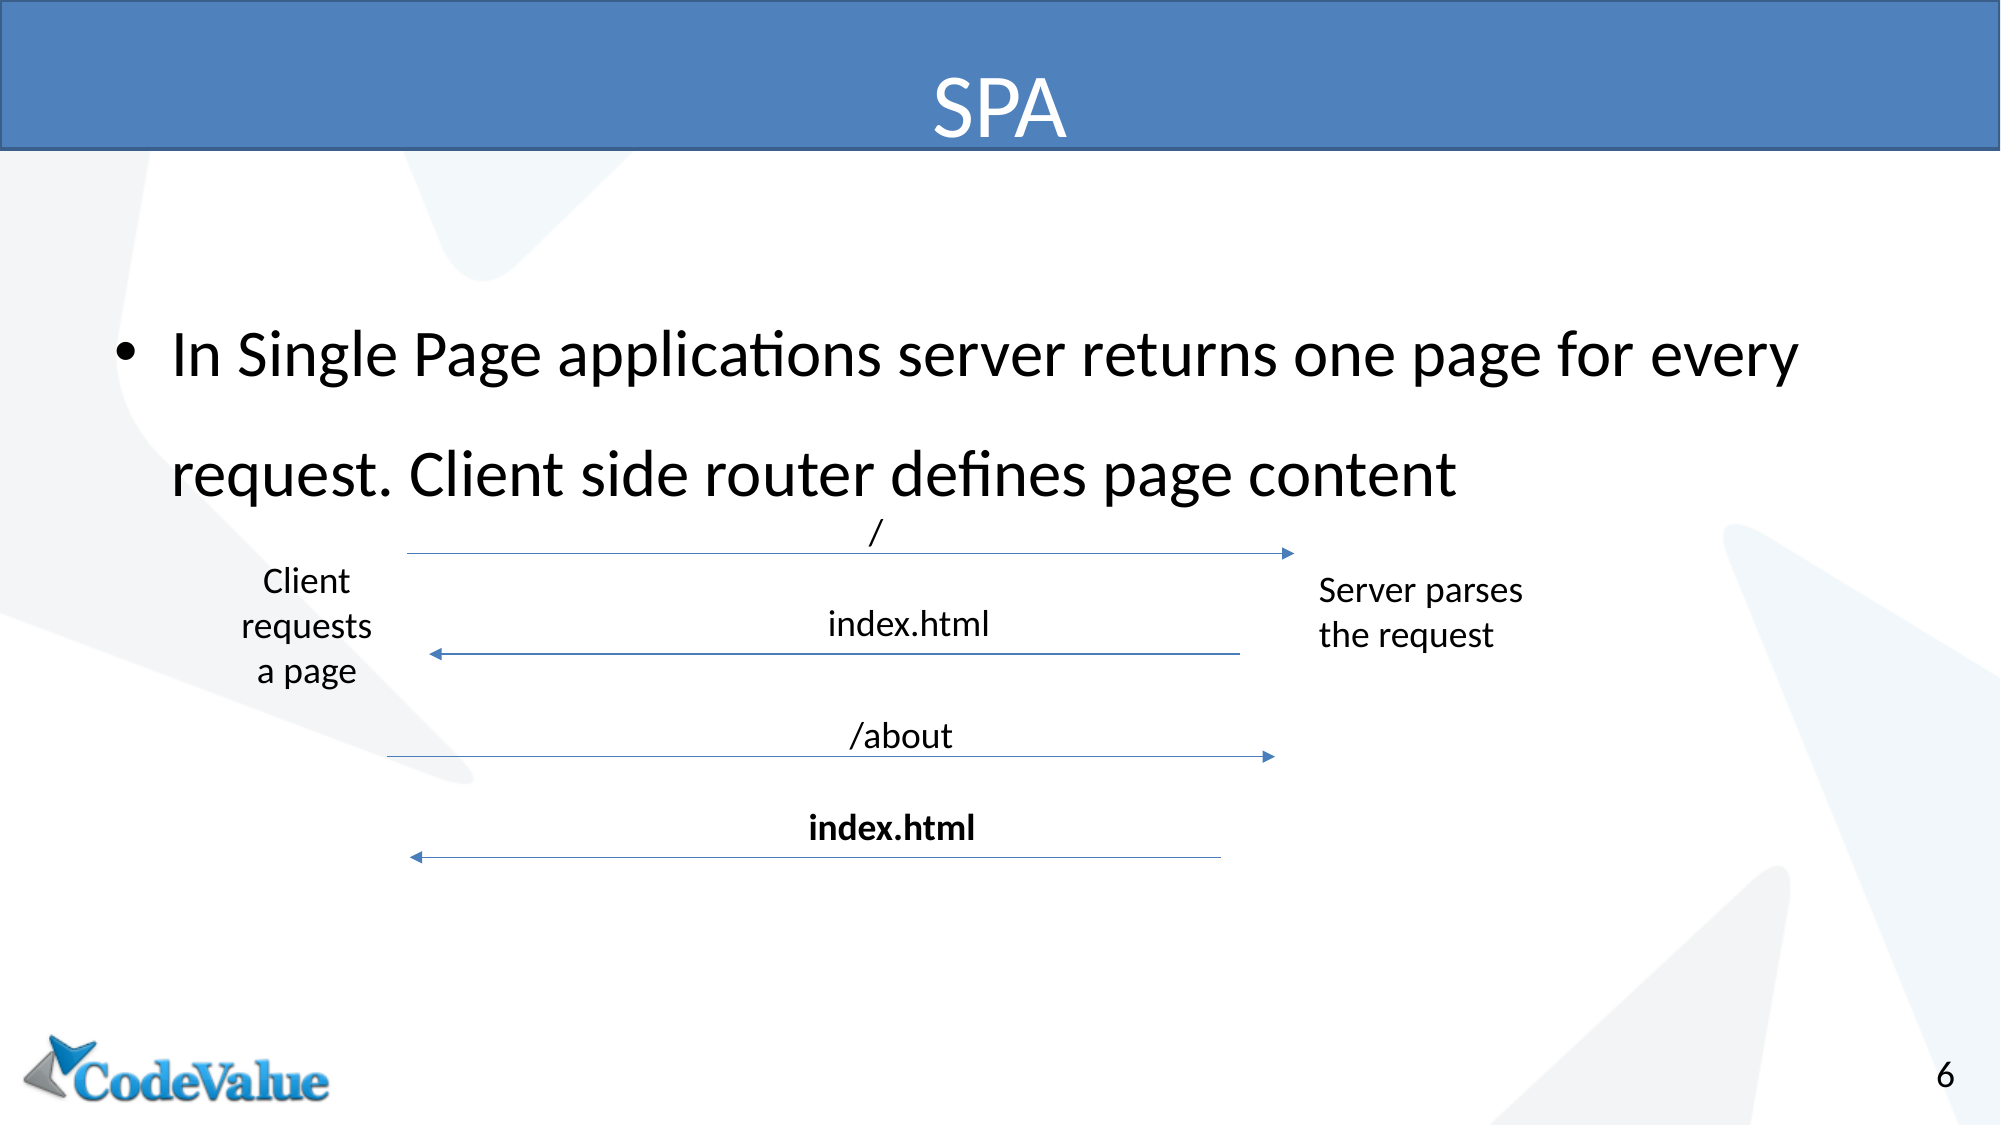

# SPA
In Single Page applications server returns one page for every request. Client side router defines page content
/
Client requests a page
Server parses the request
index.html
/about
index.html